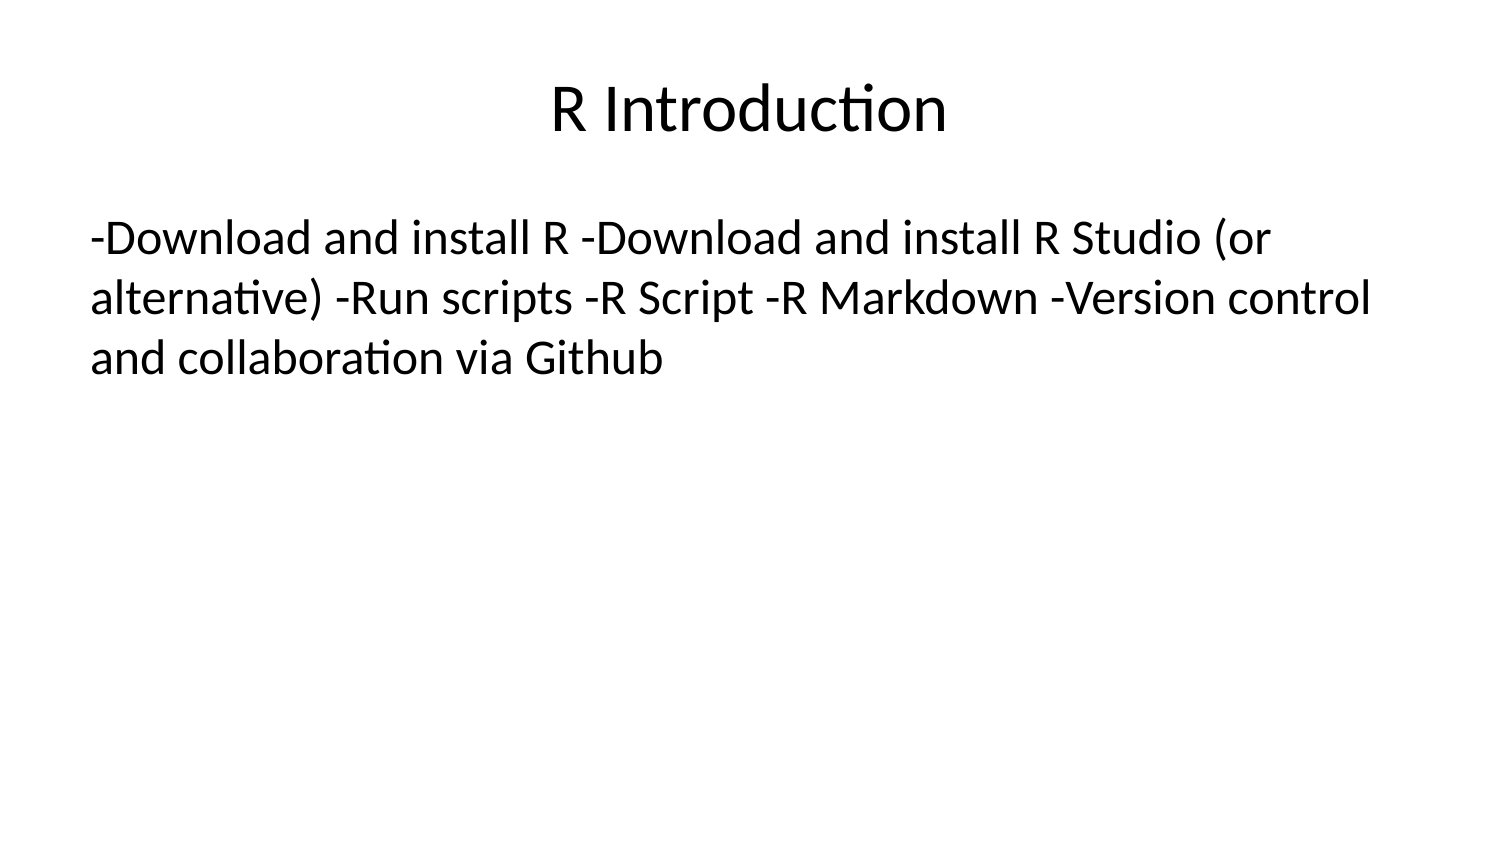

# R Introduction
-Download and install R -Download and install R Studio (or alternative) -Run scripts -R Script -R Markdown -Version control and collaboration via Github